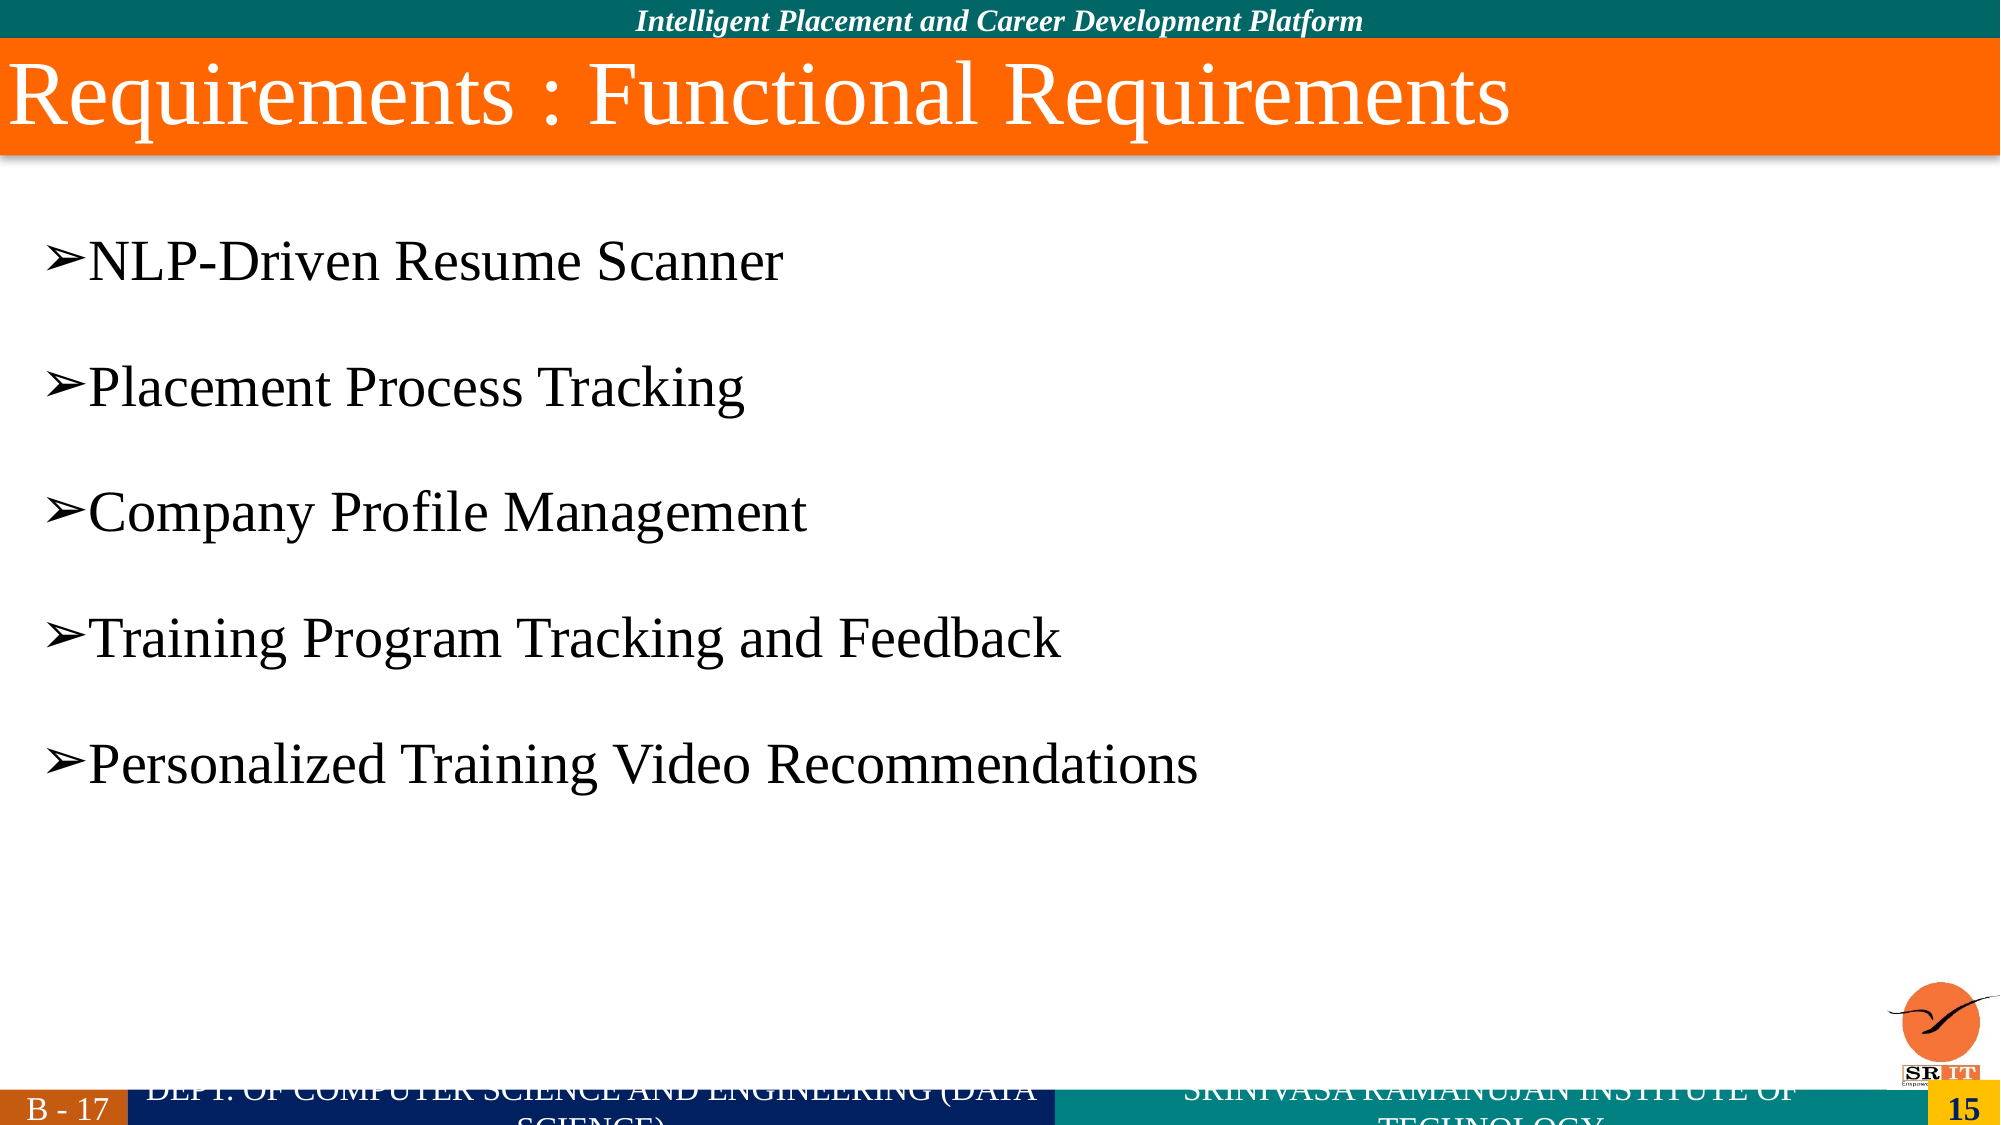

# Requirements : Functional Requirements
NLP-Driven Resume Scanner
Placement Process Tracking
Company Profile Management
Training Program Tracking and Feedback
Personalized Training Video Recommendations
15